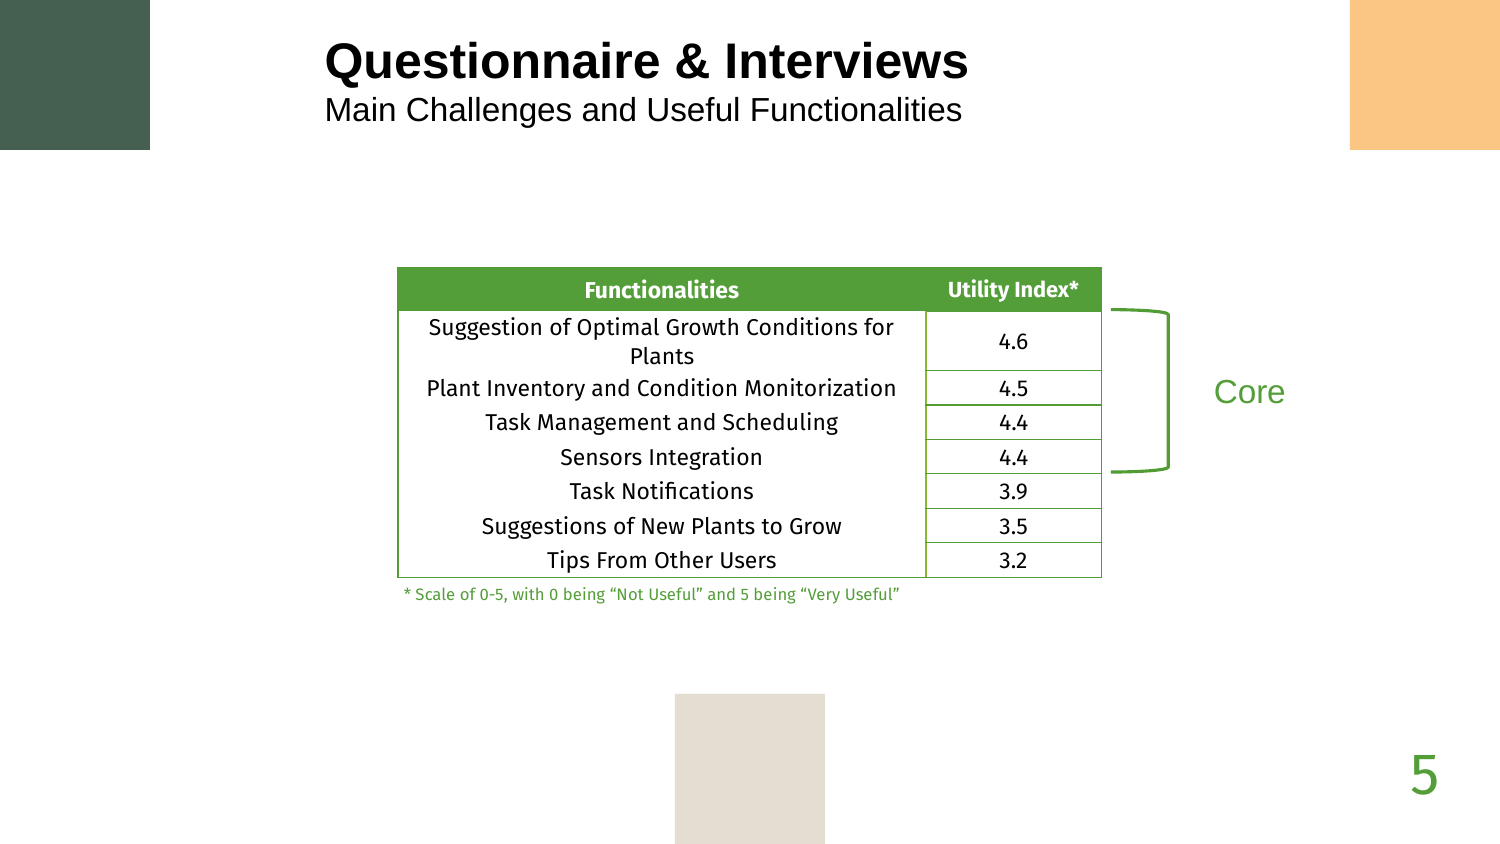

Questionnaire & Interviews
Main Challenges and Useful Functionalities
| Functionalities | Utility Index\* |
| --- | --- |
| Suggestion of Optimal Growth Conditions for Plants | 4.6 |
| Plant Inventory and Condition Monitorization | 4.5 |
| Task Management and Scheduling | 4.4 |
| Sensors Integration | 4.4 |
| Task Notifications | 3.9 |
| Suggestions of New Plants to Grow | 3.5 |
| Tips From Other Users | 3.2 |

Core
* Scale of 0-5, with 0 being “Not Useful” and 5 being “Very Useful”
5